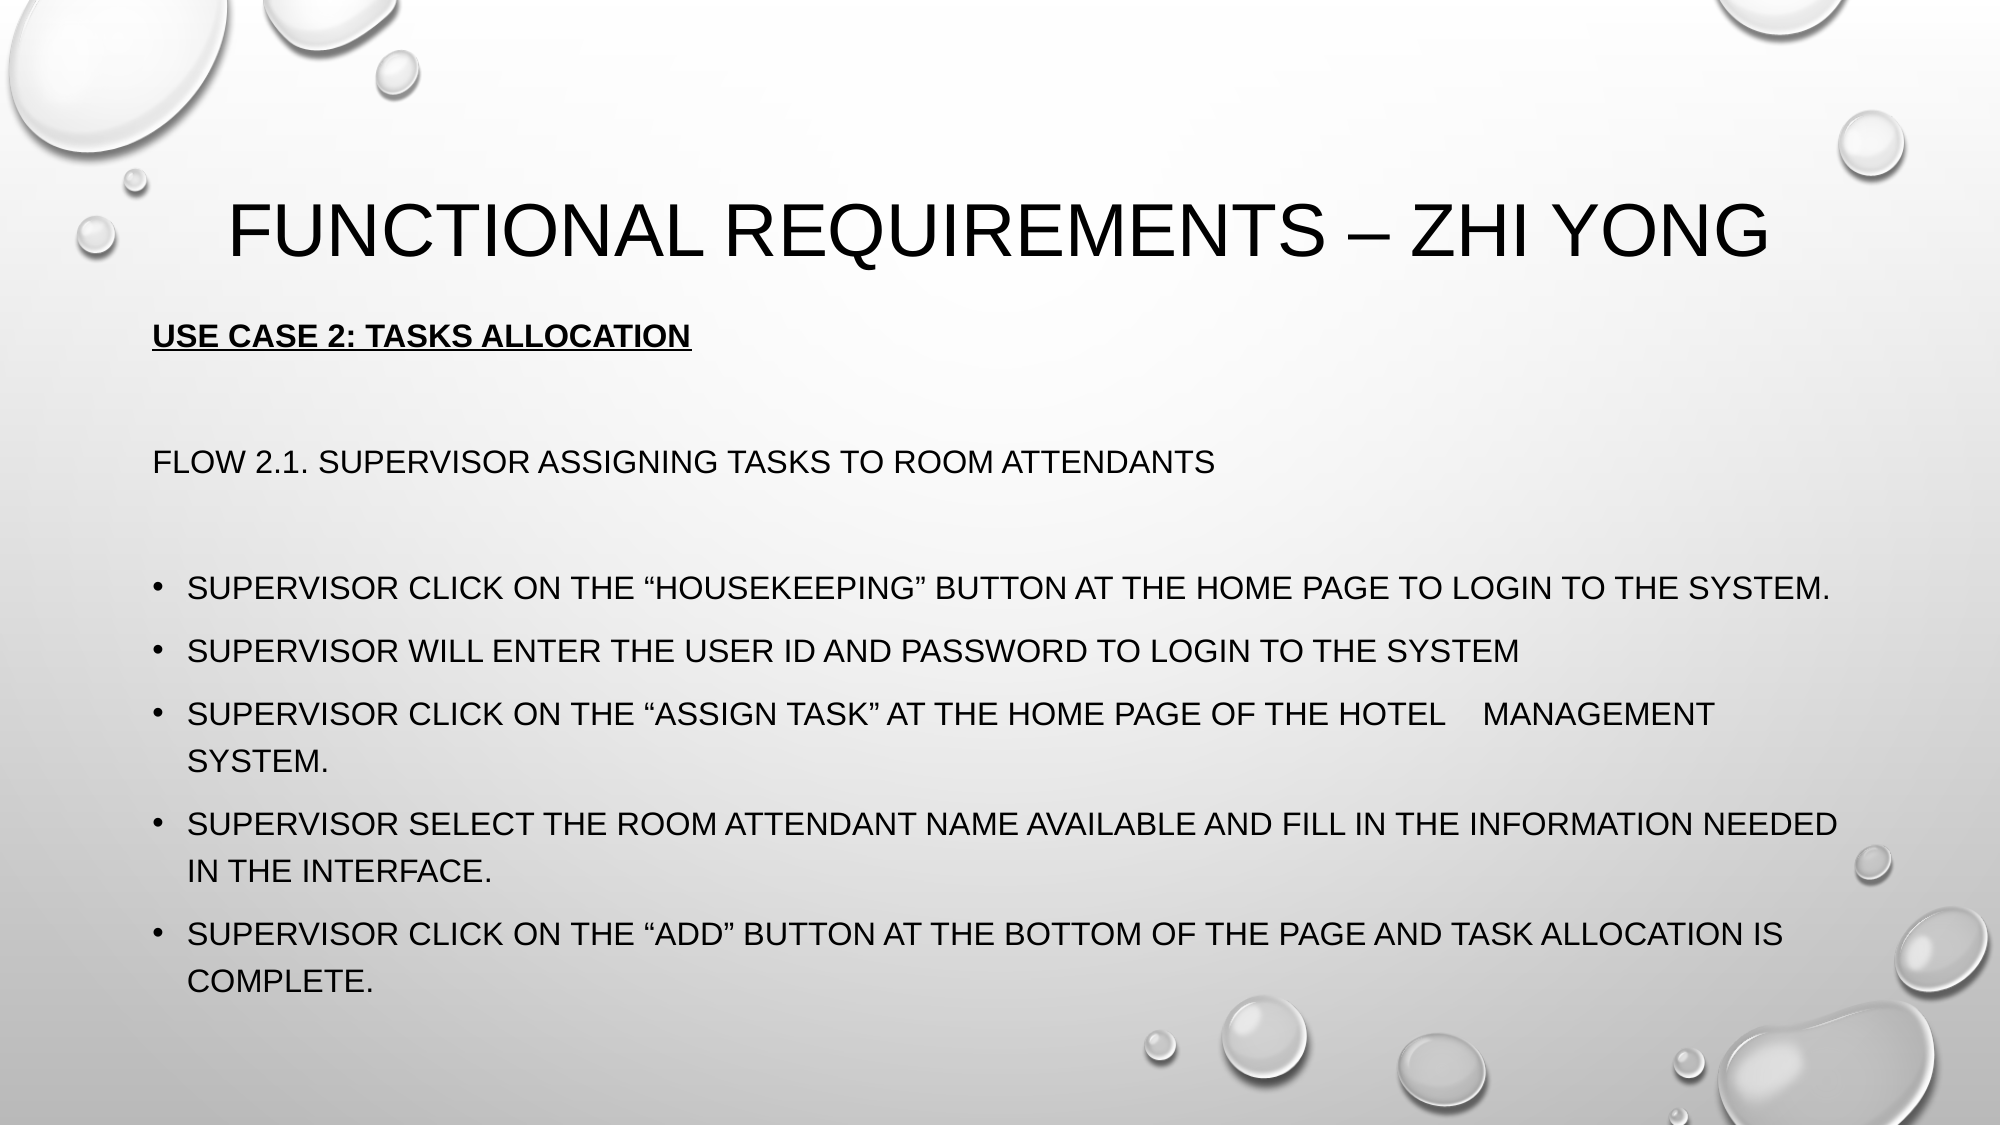

# Functional Requirements – ZHI yong
Use Case 2: Tasks Allocation

Flow 2.1. Supervisor Assigning Tasks to Room Attendants

Supervisor click on the “Housekeeping” button at the home page to login to the system.
Supervisor will enter the user ID and password to login to the system
Supervisor click on the “Assign Task” at the home page of the hotel	 management system.
Supervisor select the room attendant name available and fill in the information needed in the interface.
Supervisor click on the “Add” button at the bottom of the page and task allocation is complete.